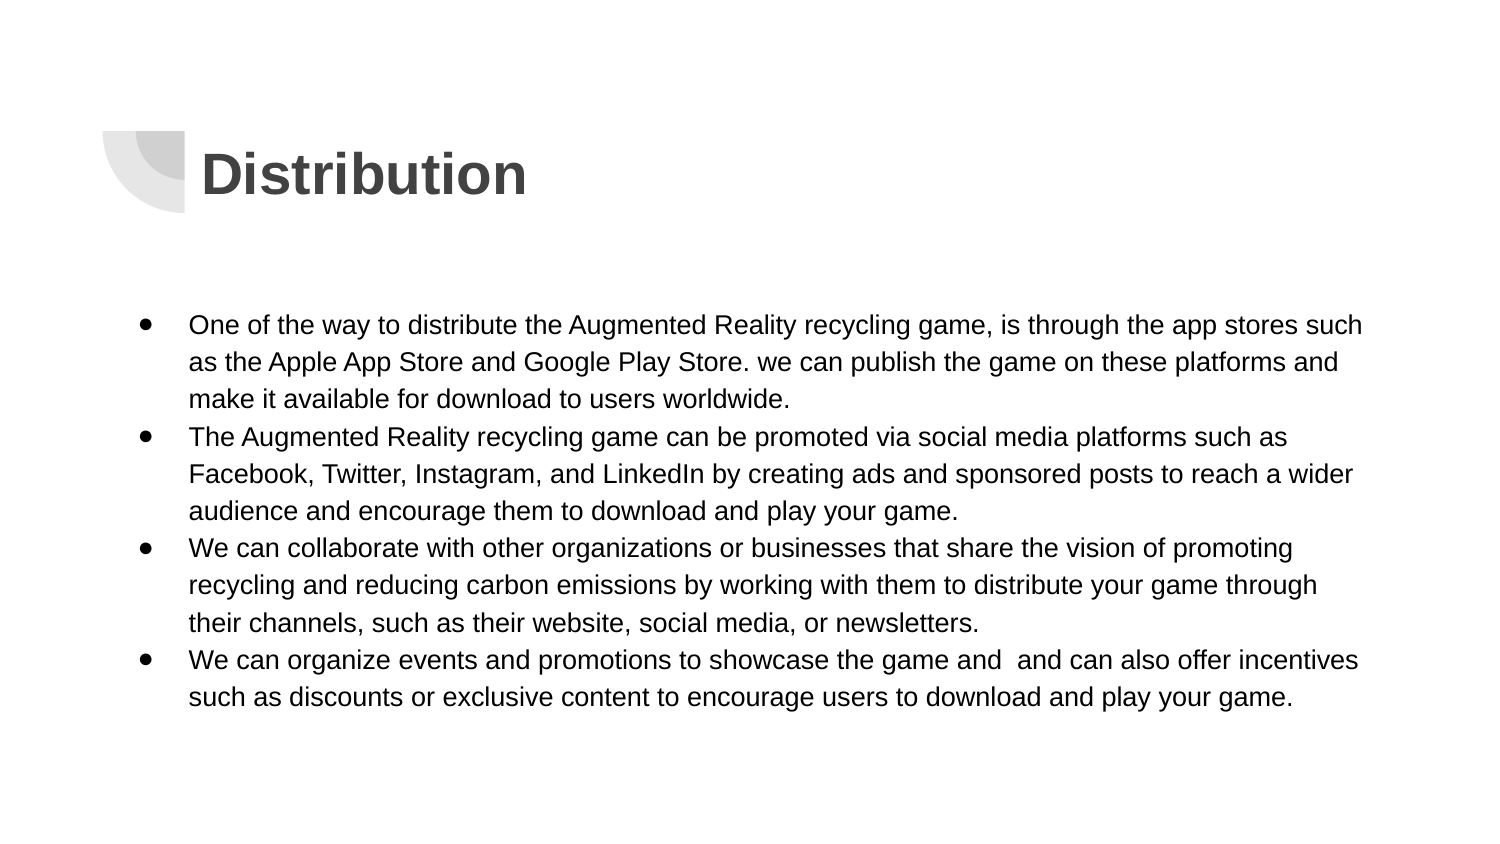

# Distribution
One of the way to distribute the Augmented Reality recycling game, is through the app stores such as the Apple App Store and Google Play Store. we can publish the game on these platforms and make it available for download to users worldwide.
The Augmented Reality recycling game can be promoted via social media platforms such as Facebook, Twitter, Instagram, and LinkedIn by creating ads and sponsored posts to reach a wider audience and encourage them to download and play your game.
We can collaborate with other organizations or businesses that share the vision of promoting recycling and reducing carbon emissions by working with them to distribute your game through their channels, such as their website, social media, or newsletters.
We can organize events and promotions to showcase the game and  and can also offer incentives such as discounts or exclusive content to encourage users to download and play your game.